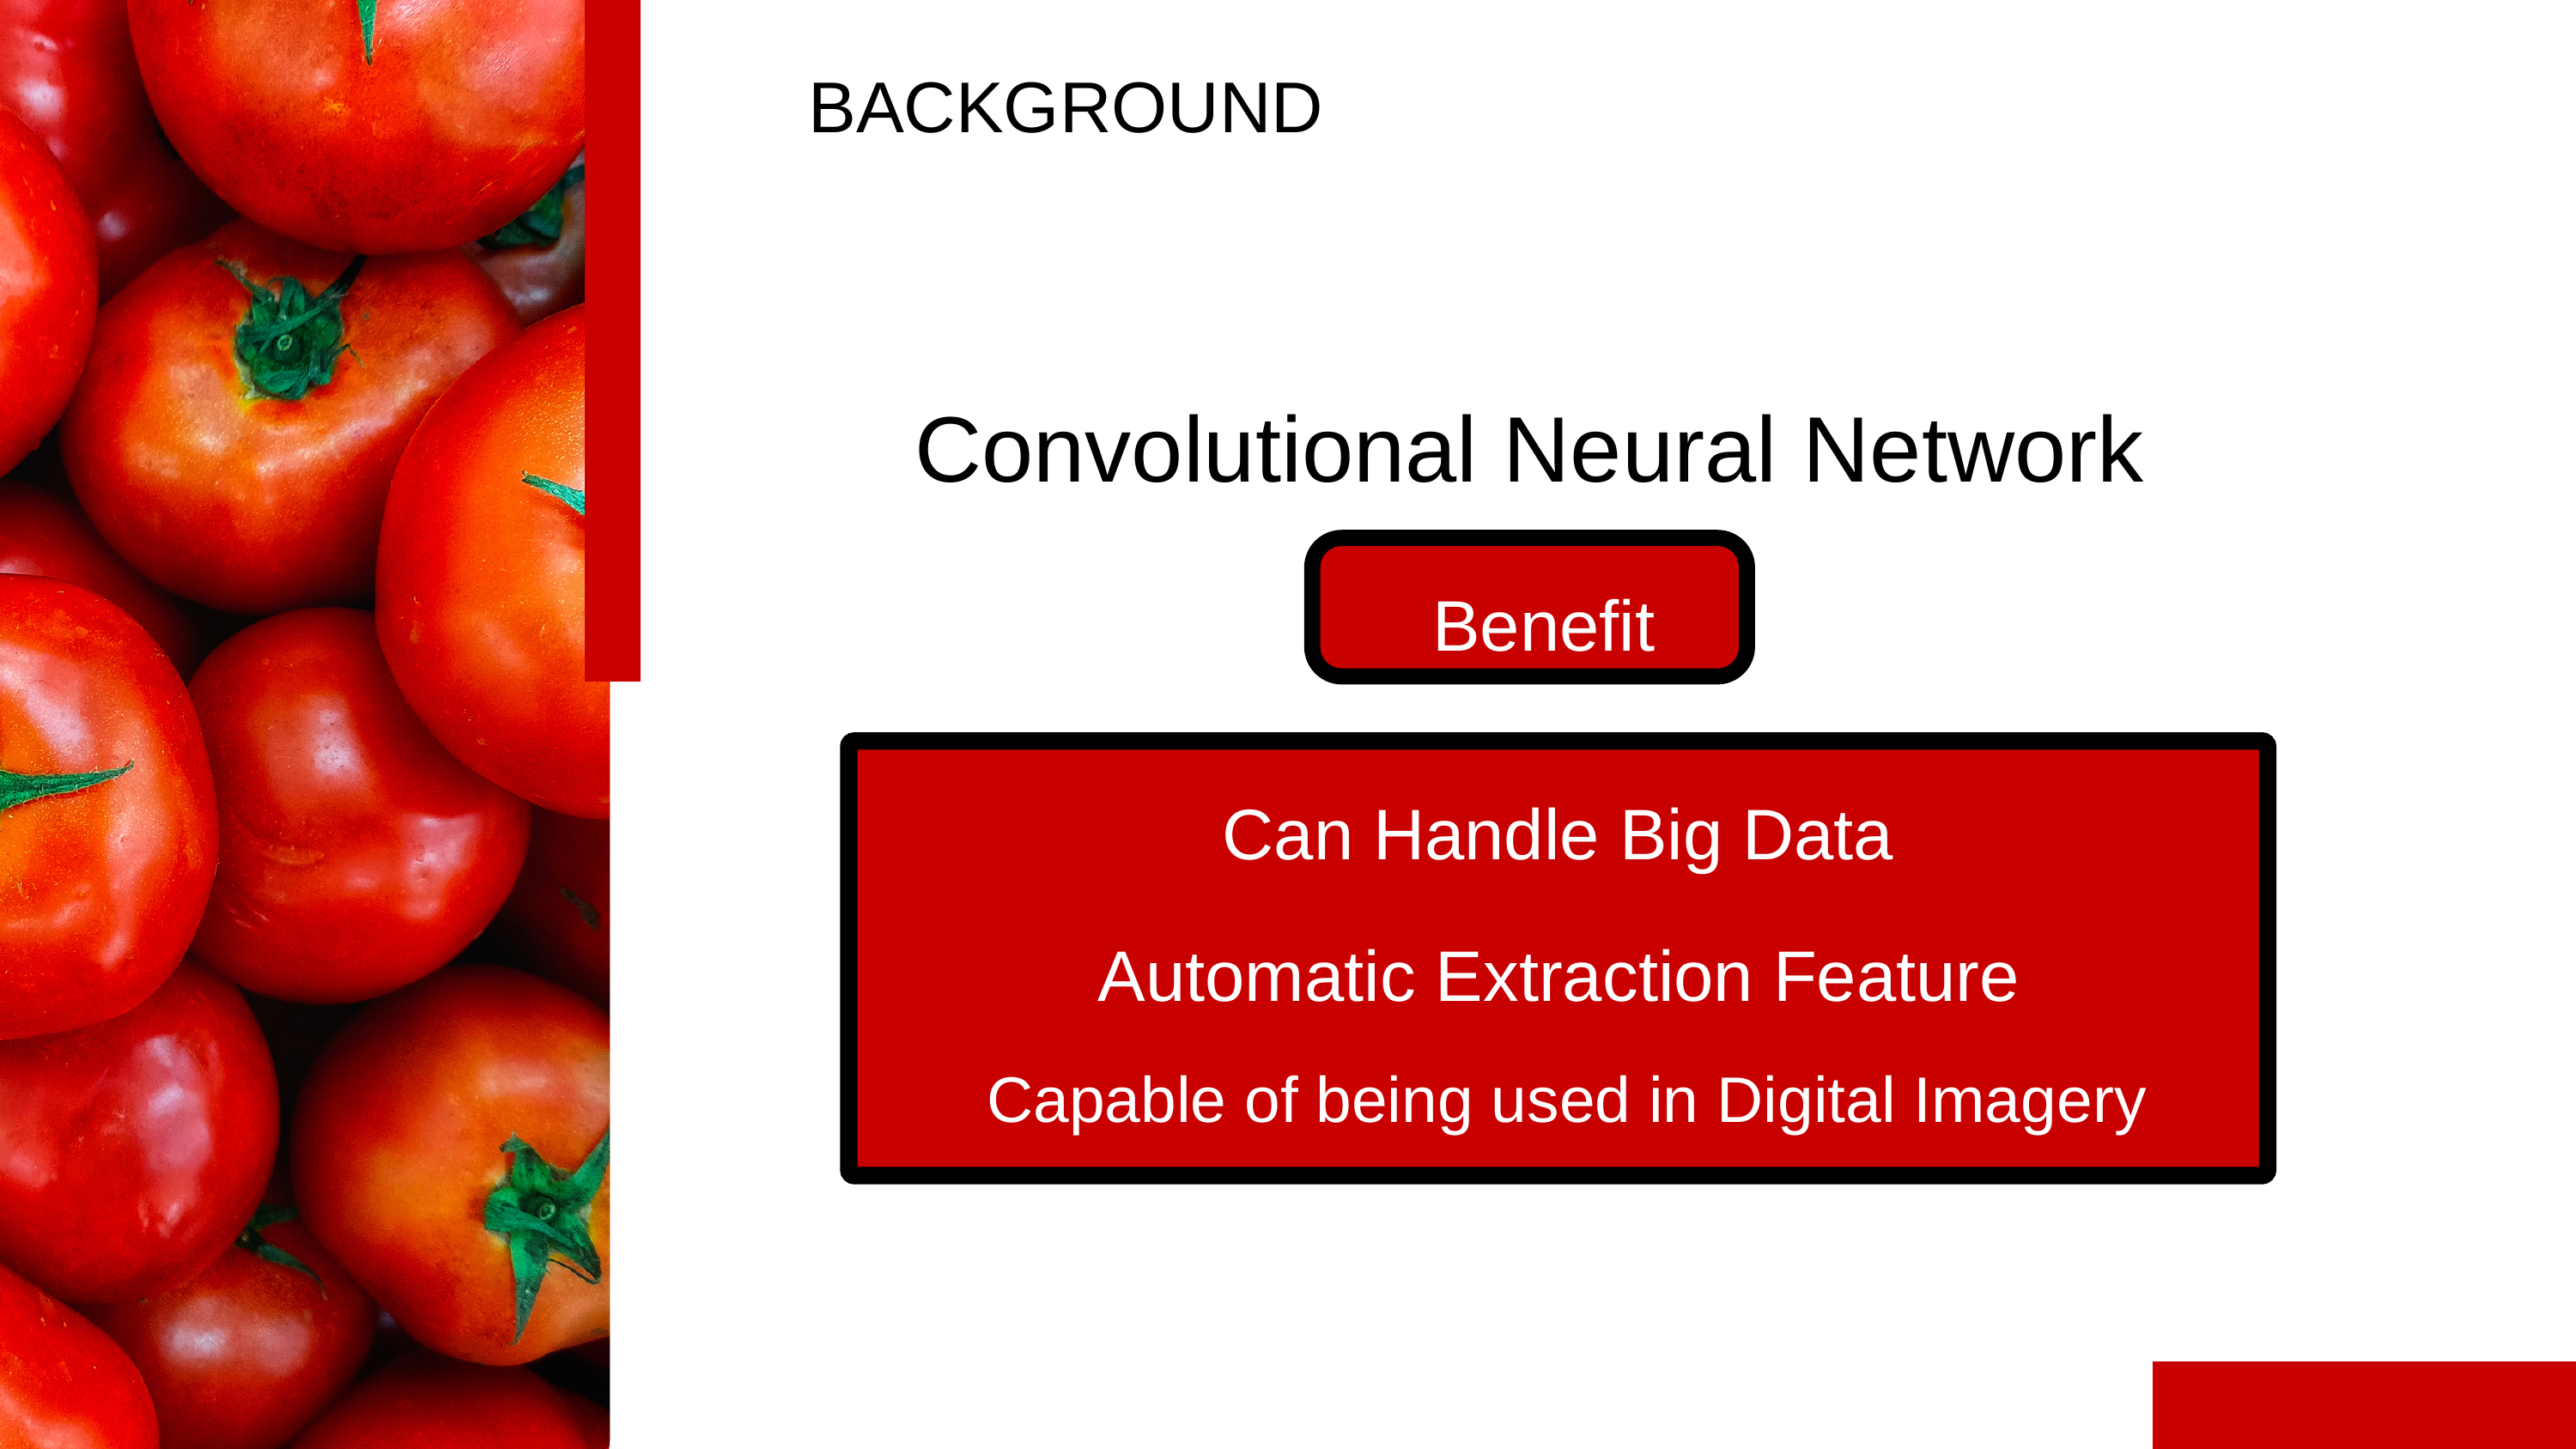

BACKGROUND

Convolutional Neural Network
Benefit

Keunggulan

Can Handle Big Data
Automatic Extraction Feature
Capable of being used in Digital Imagery